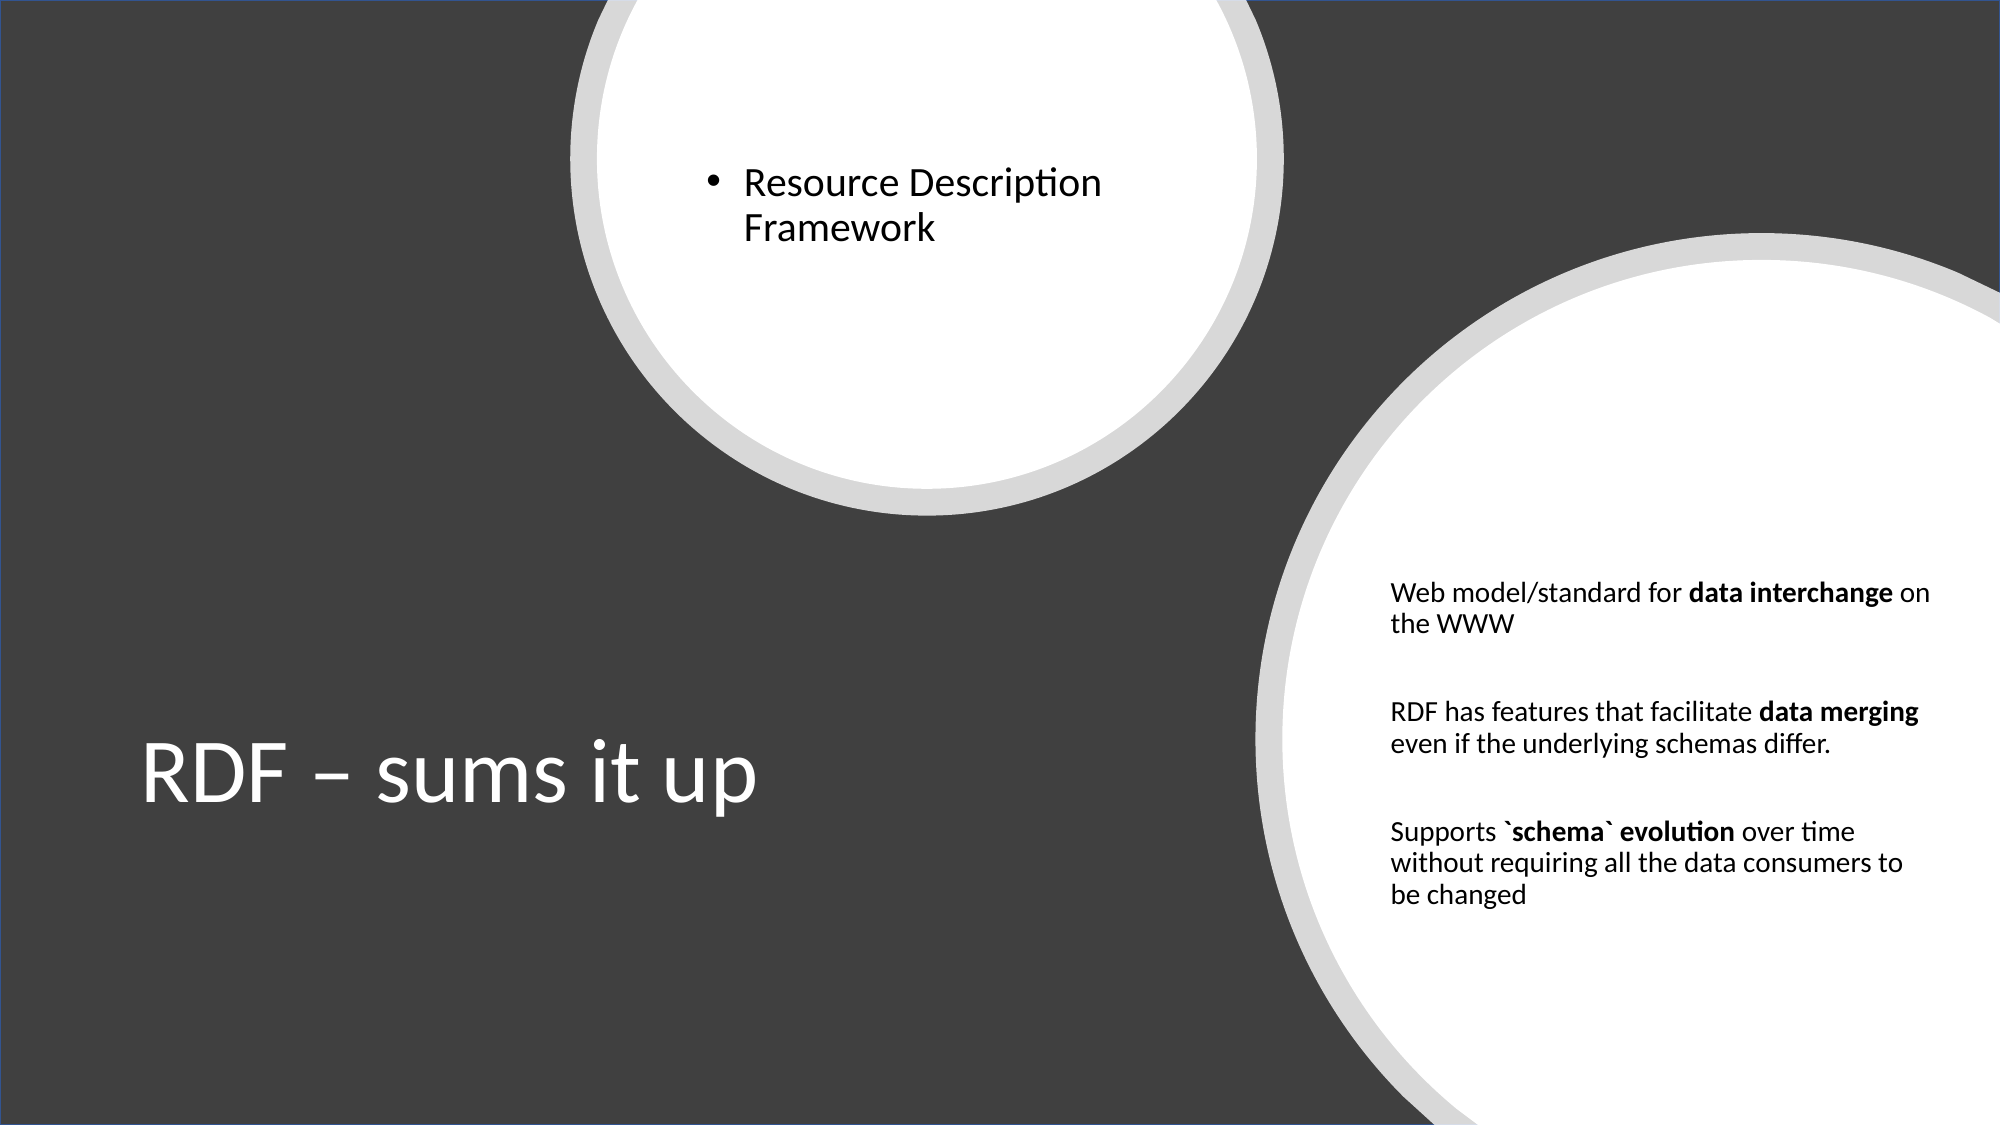

Resource Description Framework

Web model/standard for data interchange on the WWW

RDF has features that facilitate data merging even if the underlying schemas differ.

Supports `schema` evolution over time without requiring all the data consumers to be changed
# RDF – sums it up
8